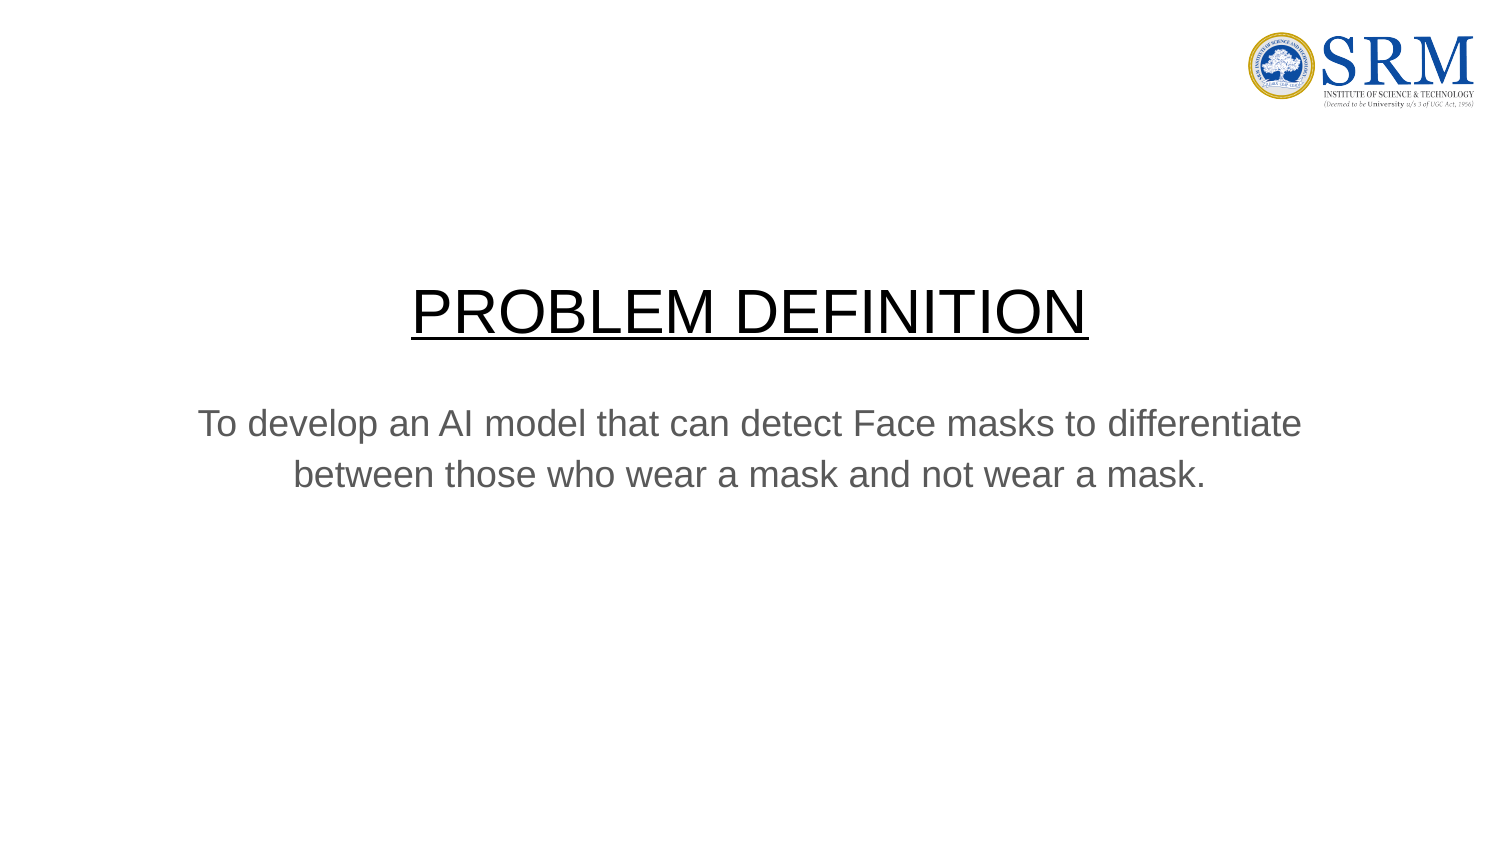

# PROBLEM DEFINITION
To develop an AI model that can detect Face masks to differentiate between those who wear a mask and not wear a mask.